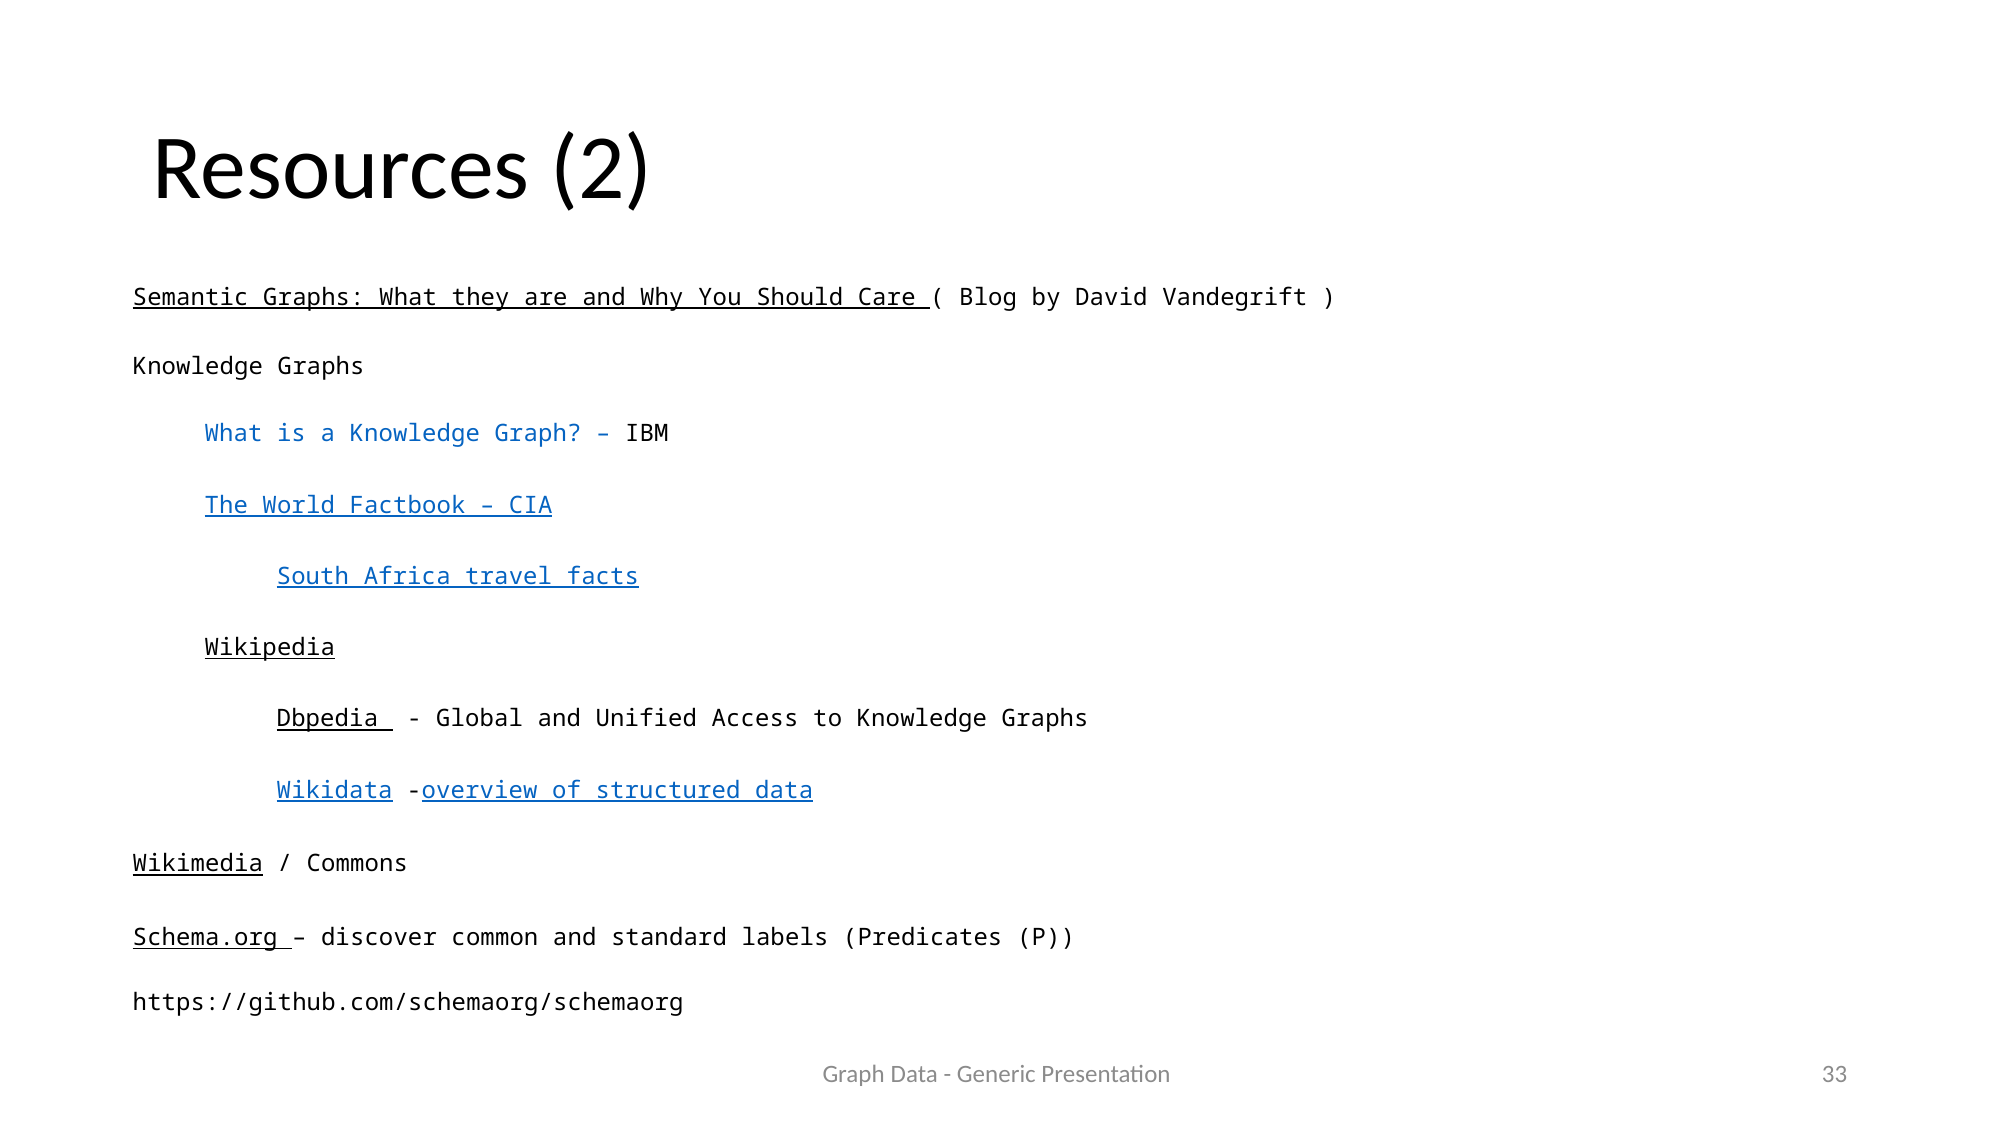

# Resources (2)
Semantic Graphs: What they are and Why You Should Care ( Blog by David Vandegrift )
Knowledge Graphs
What is a Knowledge Graph? – IBM
The World Factbook – CIA
South Africa travel facts
Wikipedia
Dbpedia  - Global and Unified Access to Knowledge Graphs
Wikidata -overview of structured data
Wikimedia / Commons
Schema.org – discover common and standard labels (Predicates (P))
https://github.com/schemaorg/schemaorg

Graph Data - Generic Presentation
33